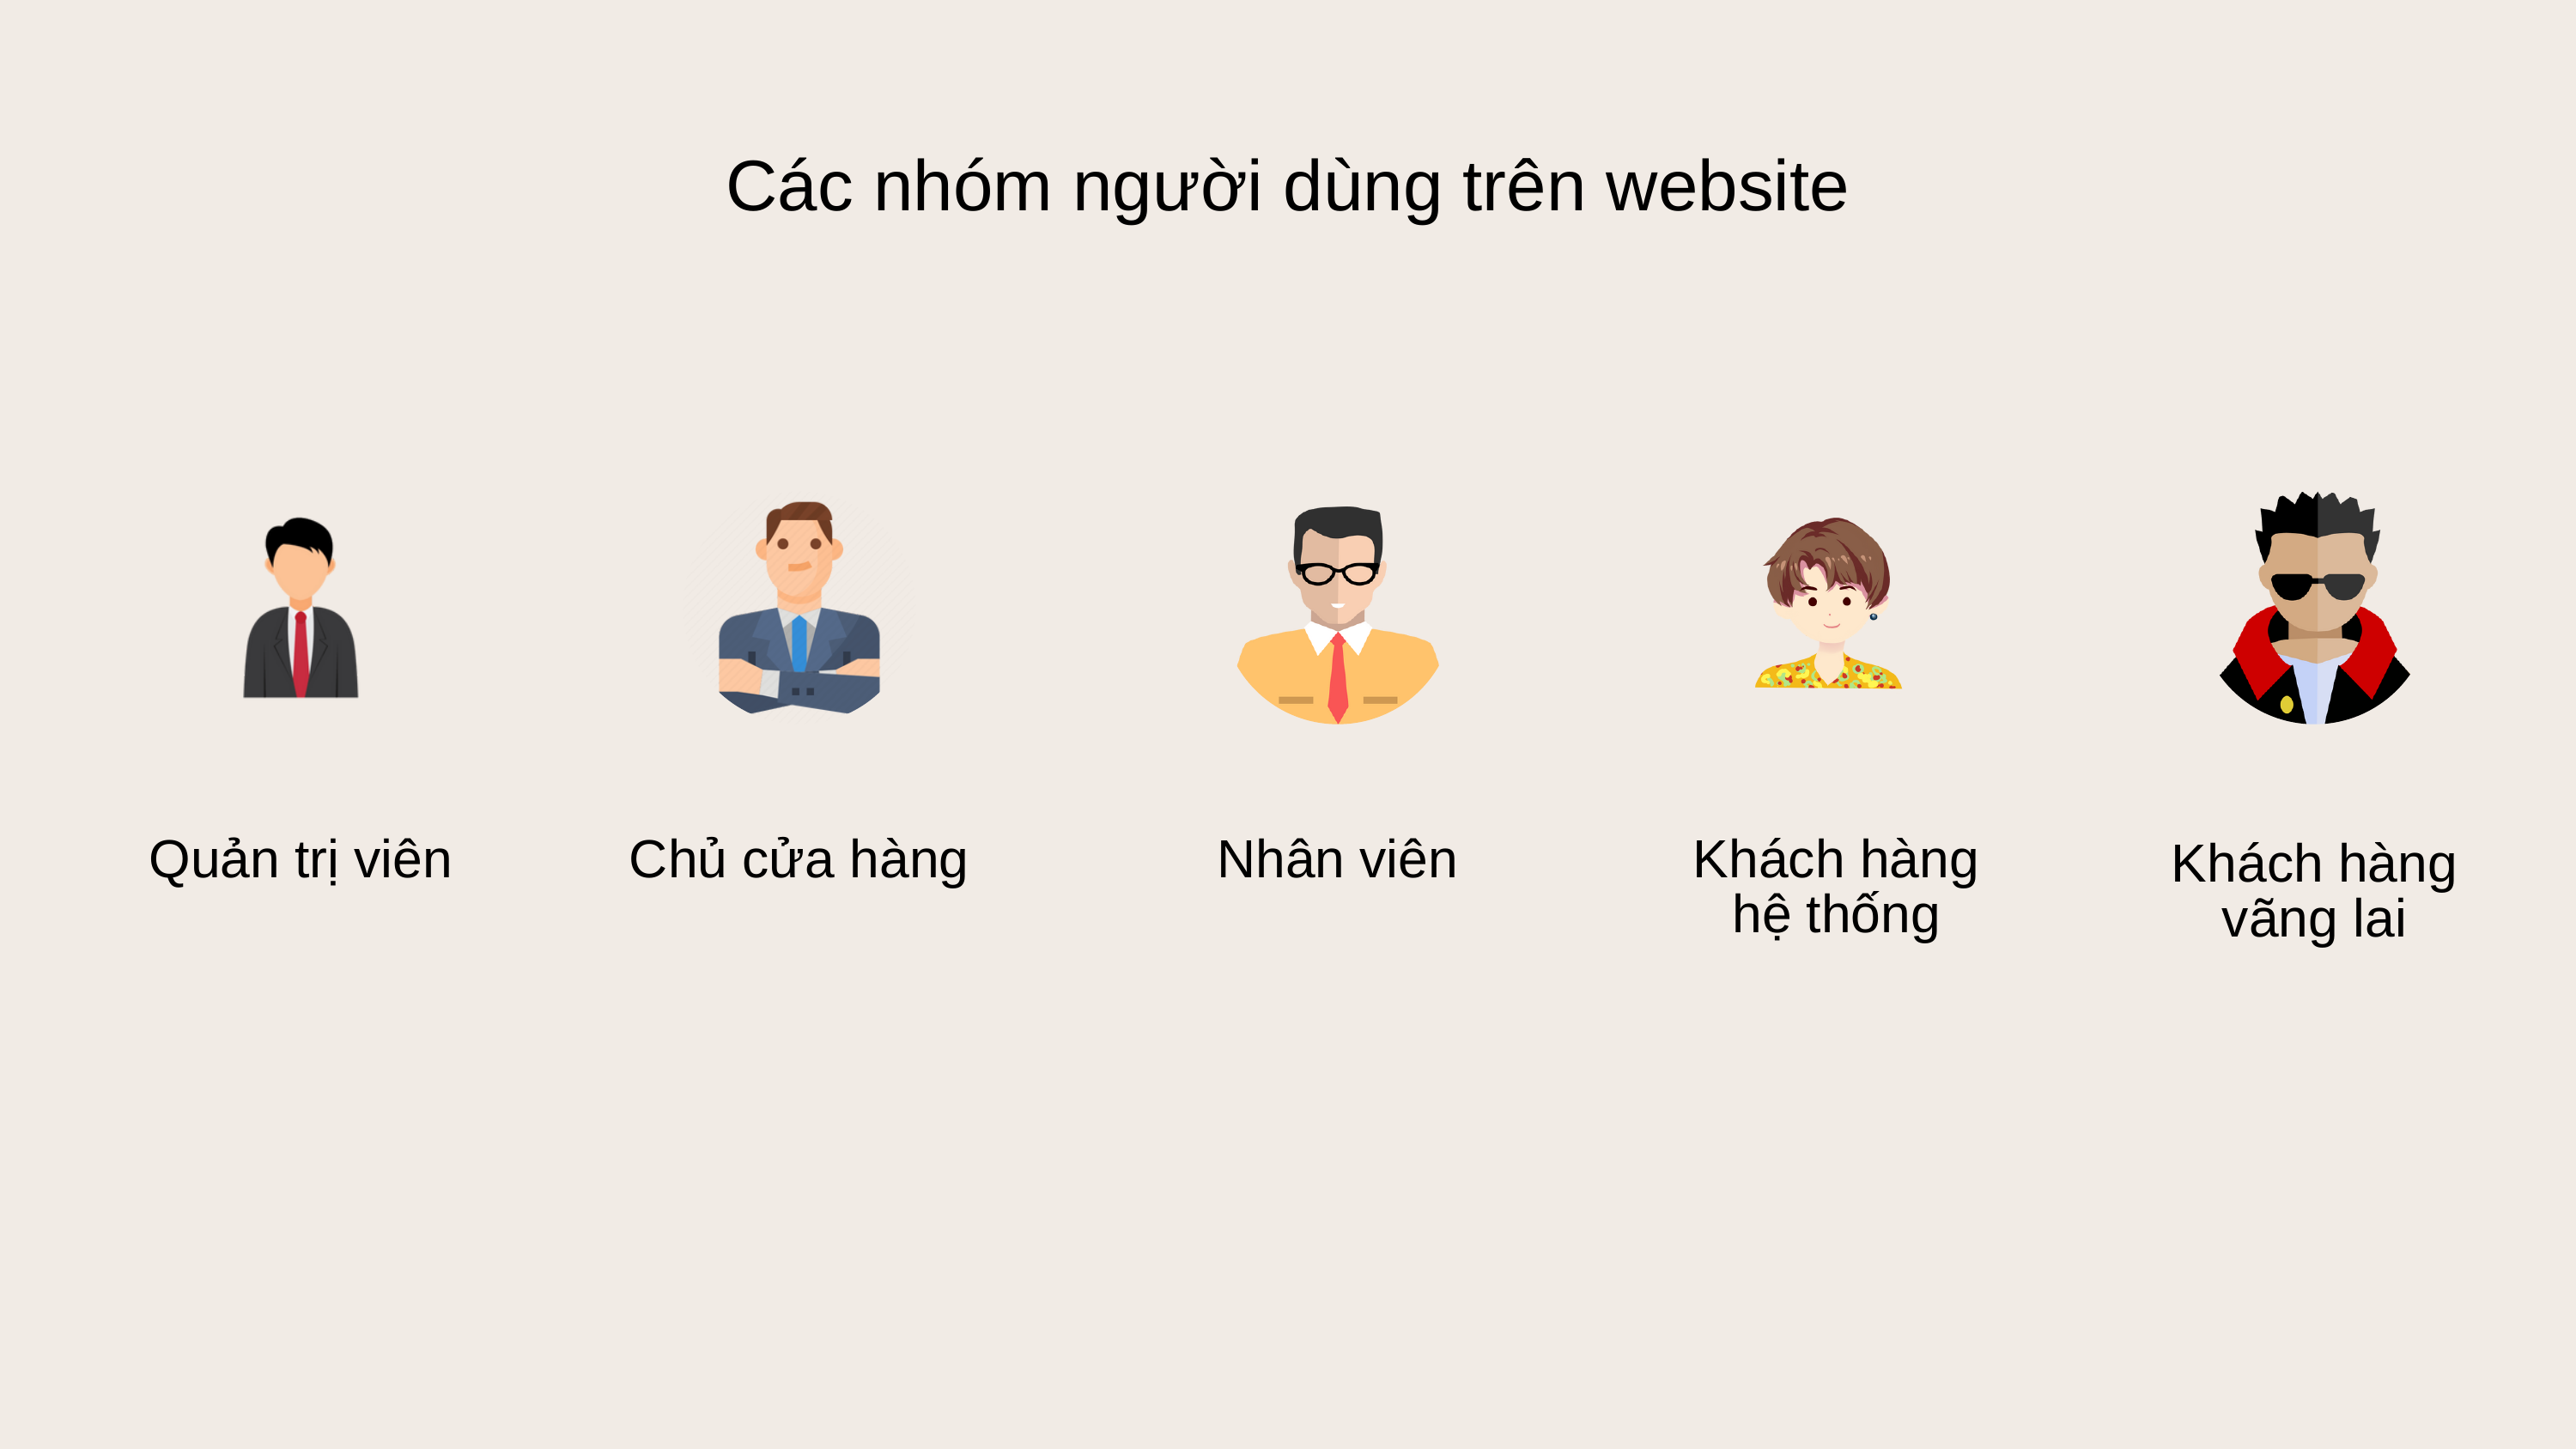

Các nhóm người dùng trên website

Quản trị viên
Chủ cửa hàng
Nhân viên
Khách hàng
hệ thống
Khách hàng
vãng lai